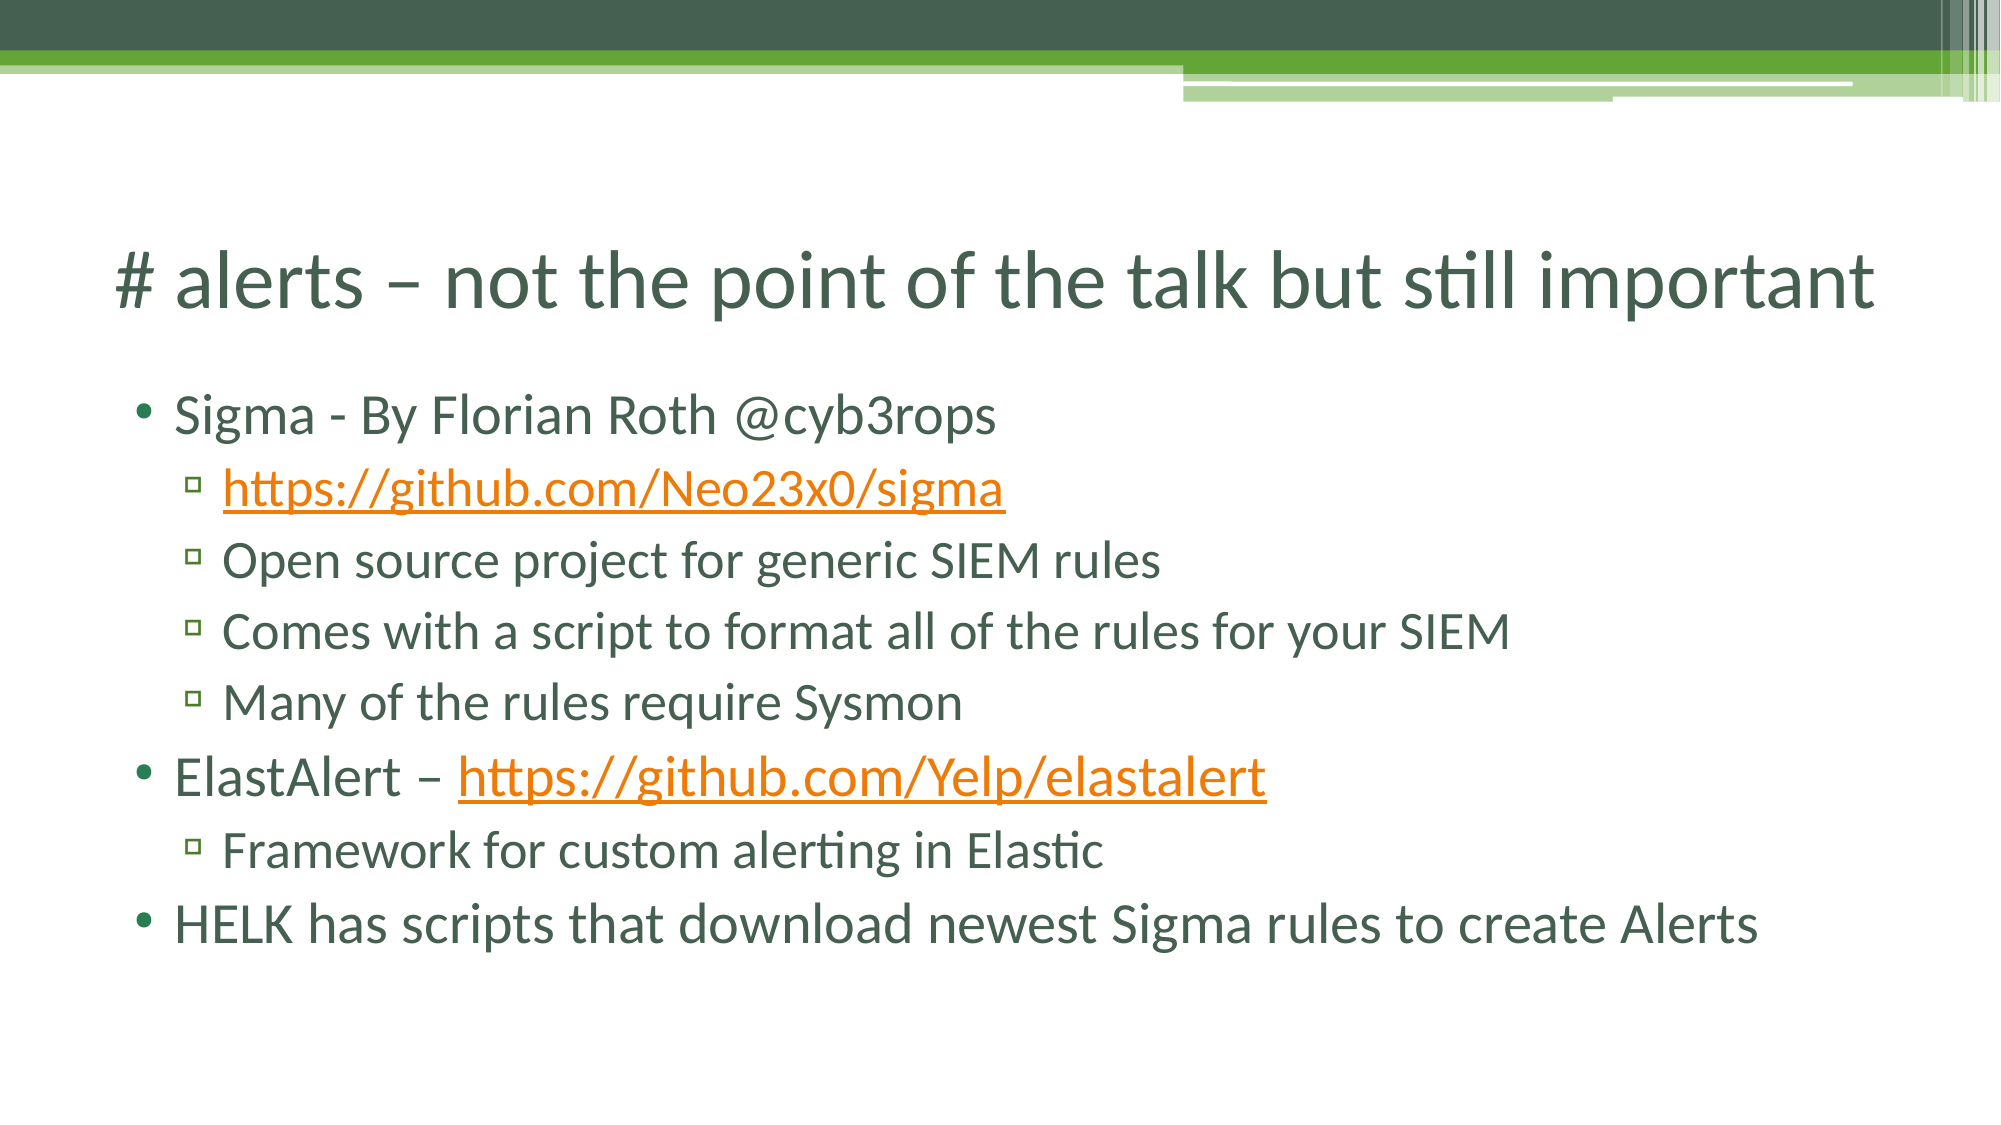

# # alerts – not the point of the talk but still important
Sigma - By Florian Roth @cyb3rops
https://github.com/Neo23x0/sigma
Open source project for generic SIEM rules
Comes with a script to format all of the rules for your SIEM
Many of the rules require Sysmon
ElastAlert – https://github.com/Yelp/elastalert
Framework for custom alerting in Elastic
HELK has scripts that download newest Sigma rules to create Alerts